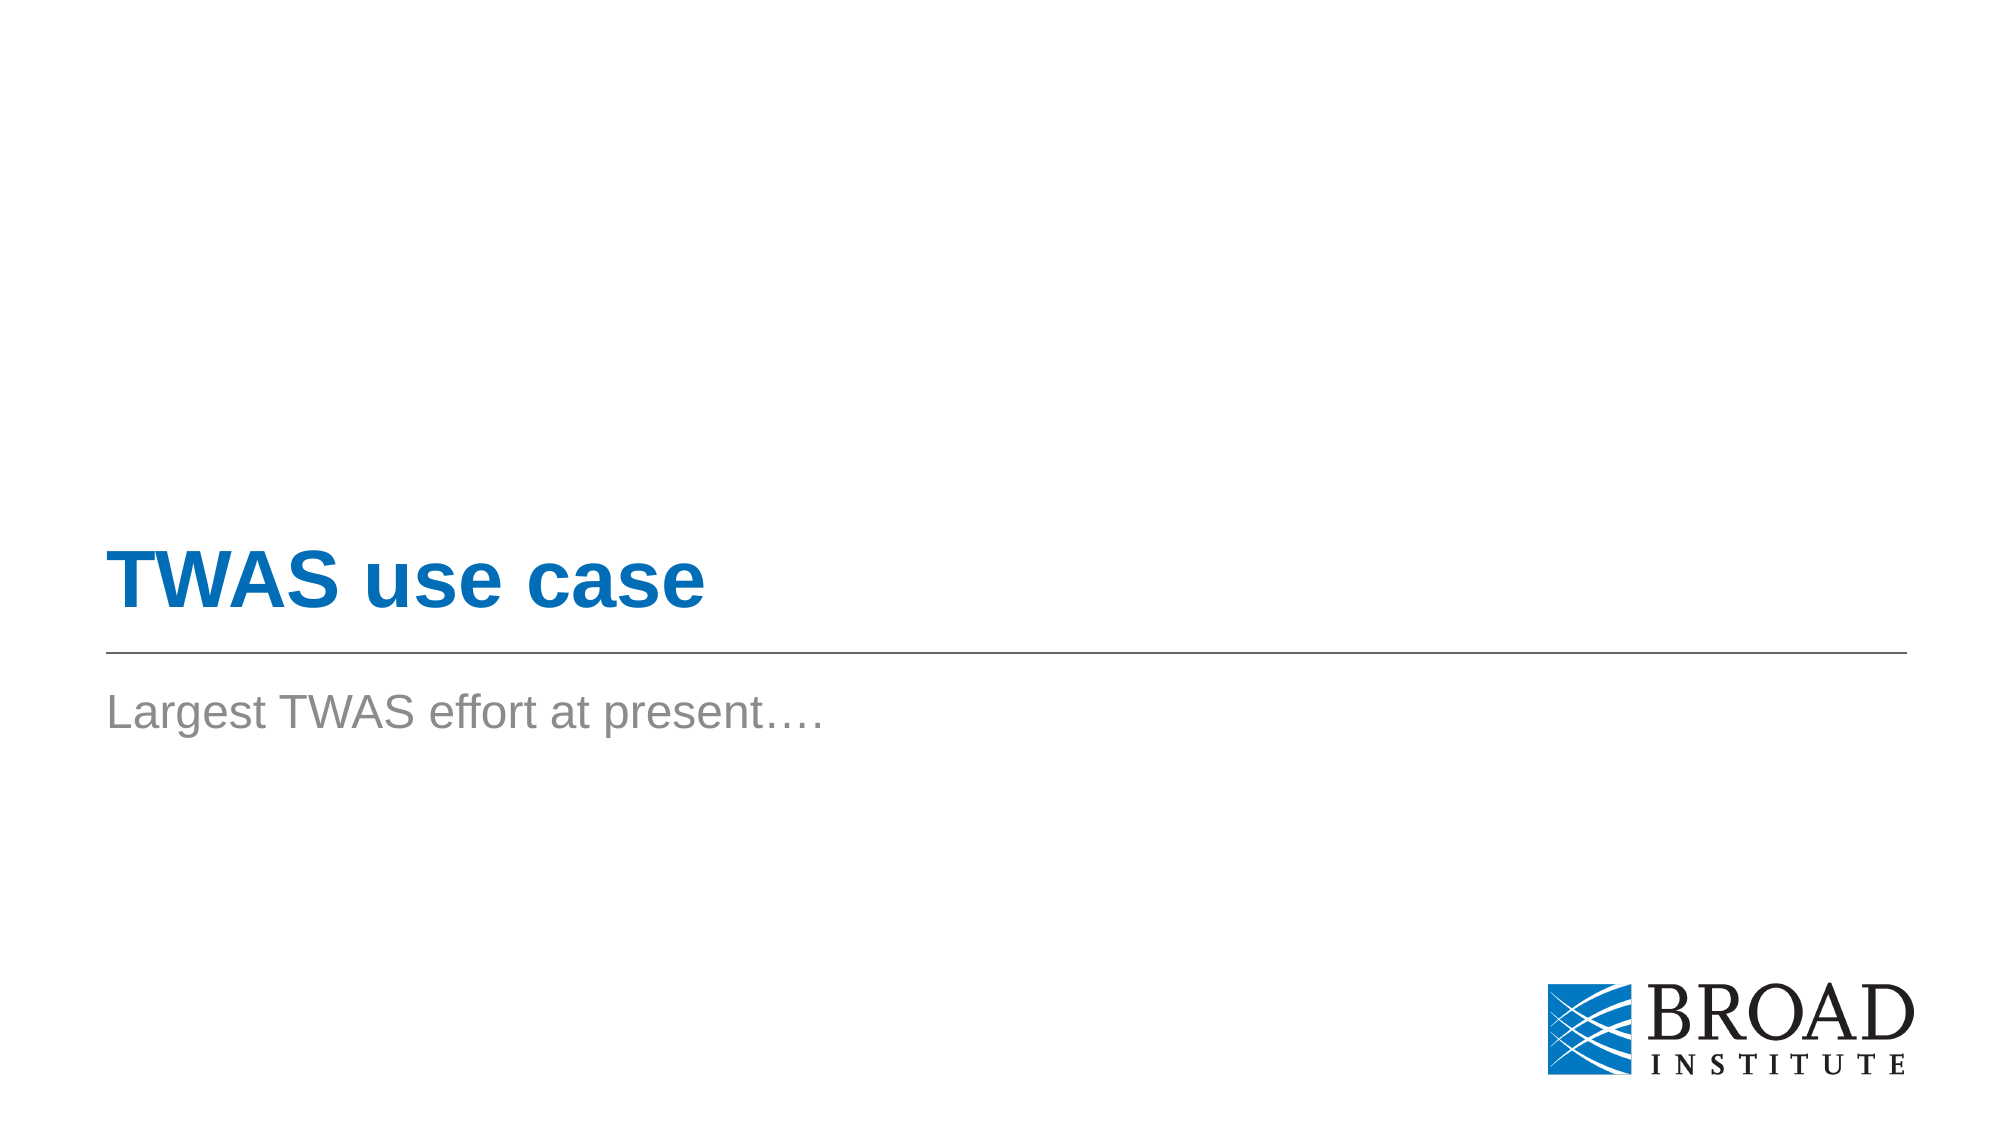

# TWAS use case
Largest TWAS effort at present….